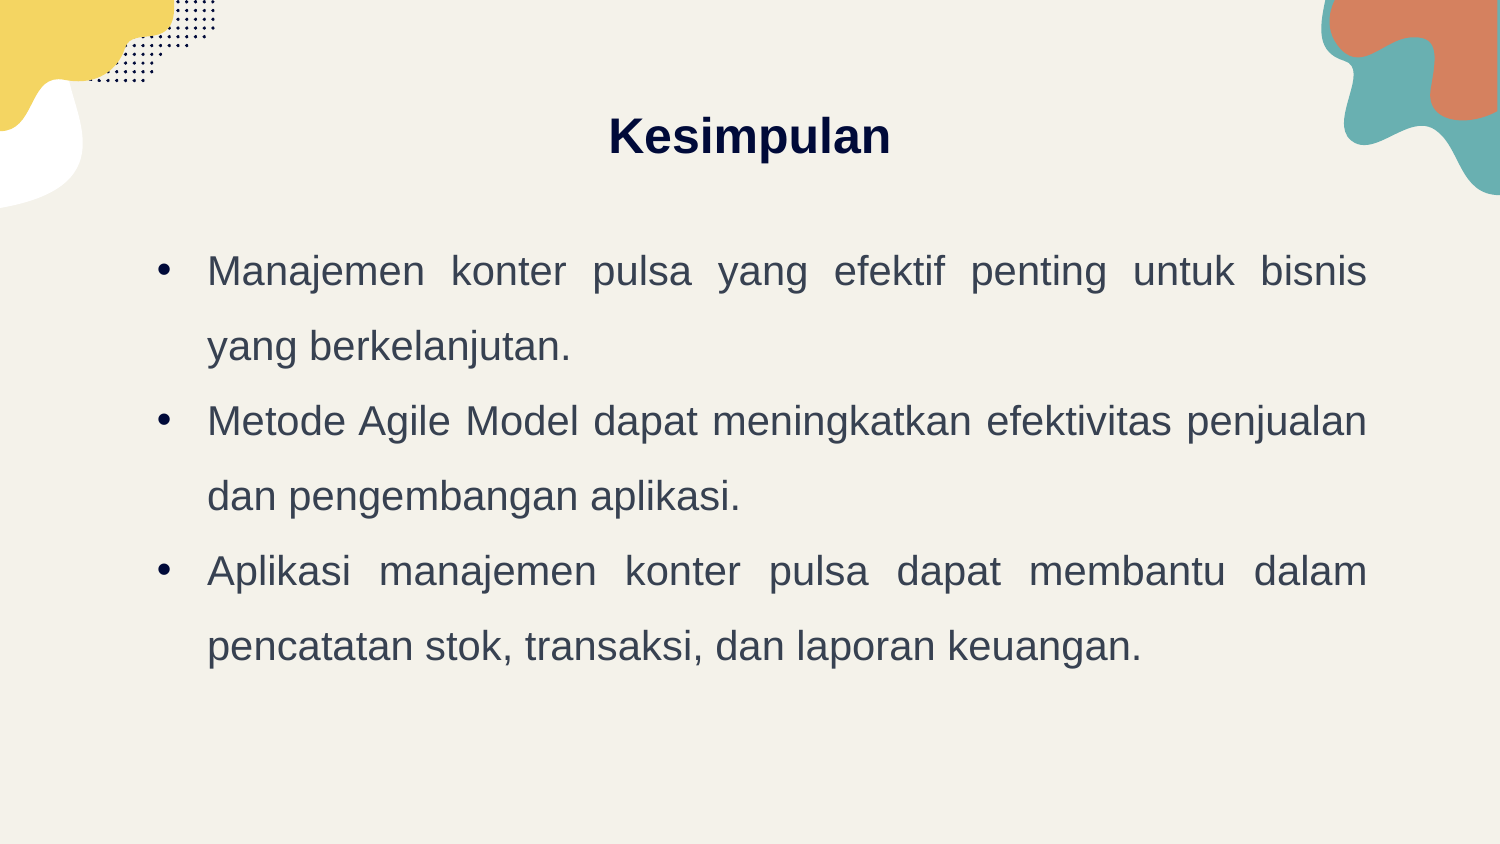

# Kesimpulan
Manajemen konter pulsa yang efektif penting untuk bisnis yang berkelanjutan.
Metode Agile Model dapat meningkatkan efektivitas penjualan dan pengembangan aplikasi.
Aplikasi manajemen konter pulsa dapat membantu dalam pencatatan stok, transaksi, dan laporan keuangan.